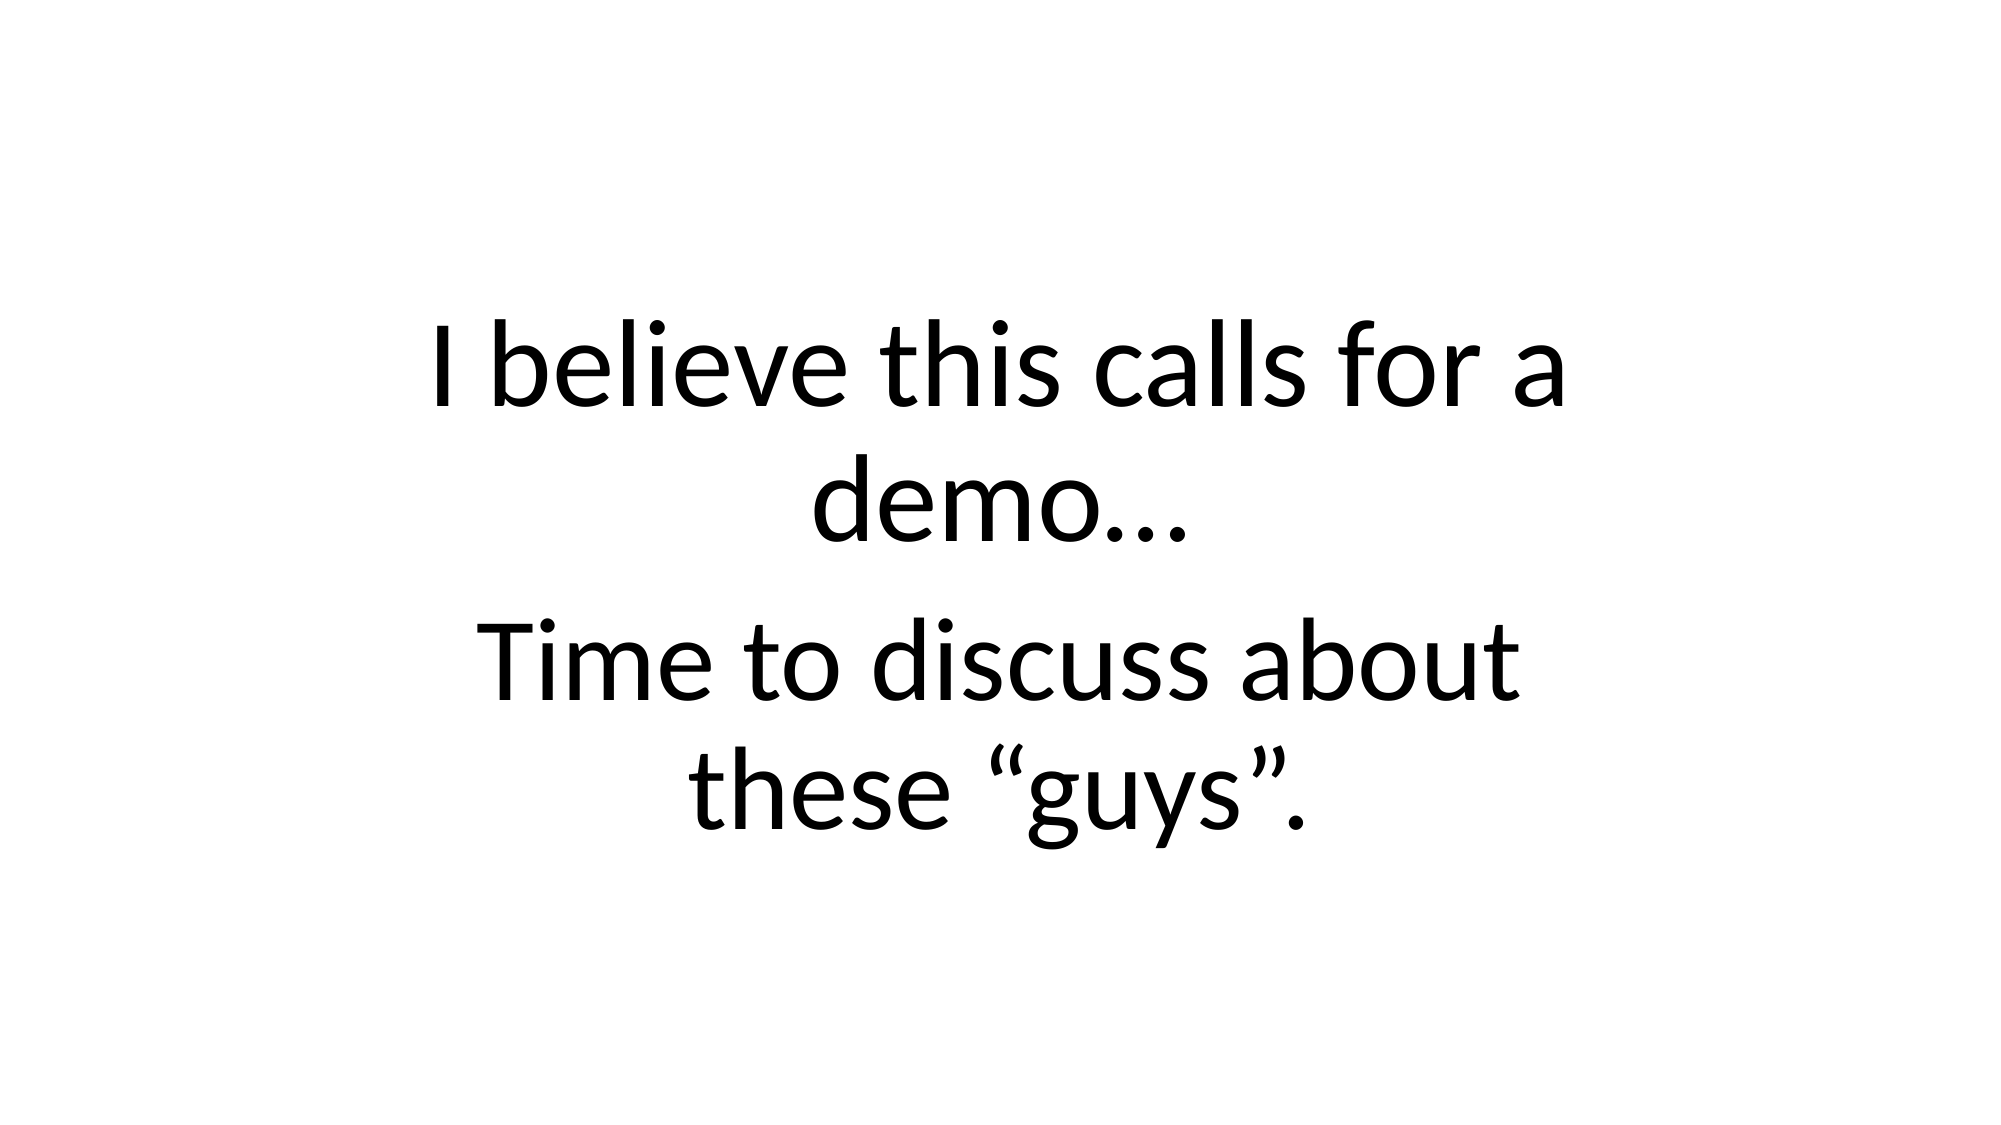

# I believe this calls for a demo…
Time to discuss about
these “guys”.